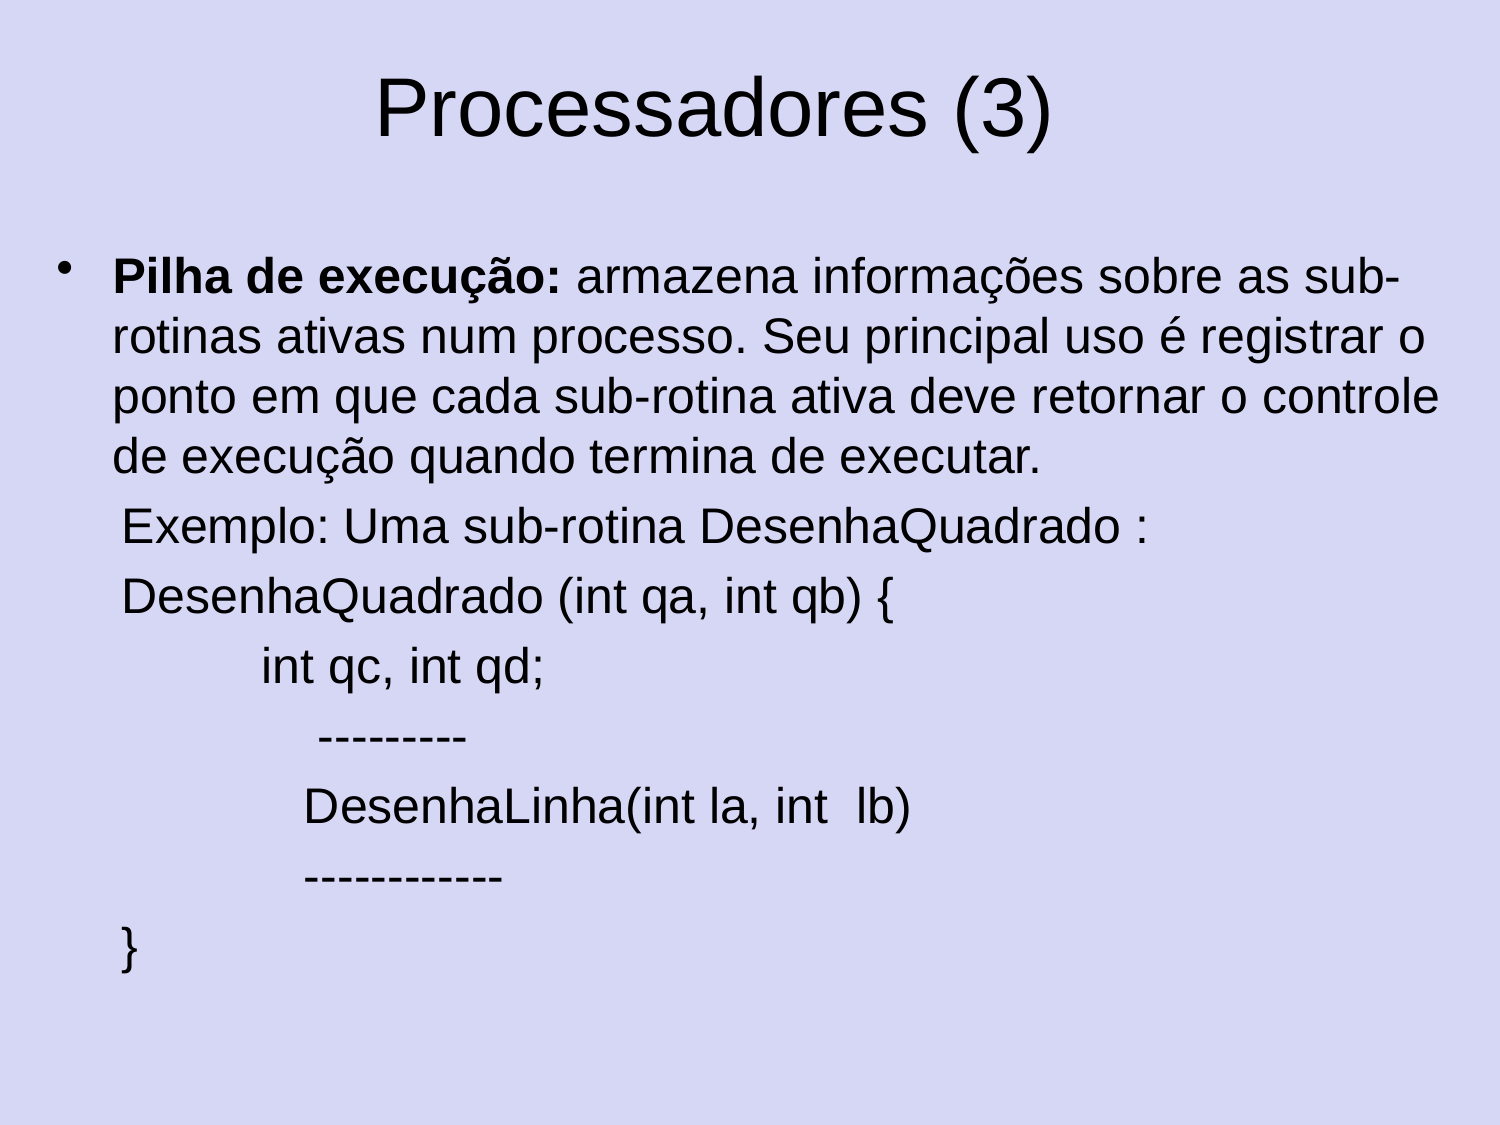

# Processadores (3)
Pilha de execução: armazena informações sobre as sub-rotinas ativas num processo. Seu principal uso é registrar o ponto em que cada sub-rotina ativa deve retornar o controle de execução quando termina de executar.
Exemplo: Uma sub-rotina DesenhaQuadrado :
DesenhaQuadrado (int qa, int qb) {
          int qc, int qd;
              ---------
             DesenhaLinha(int la, int  lb)
             ------------
}